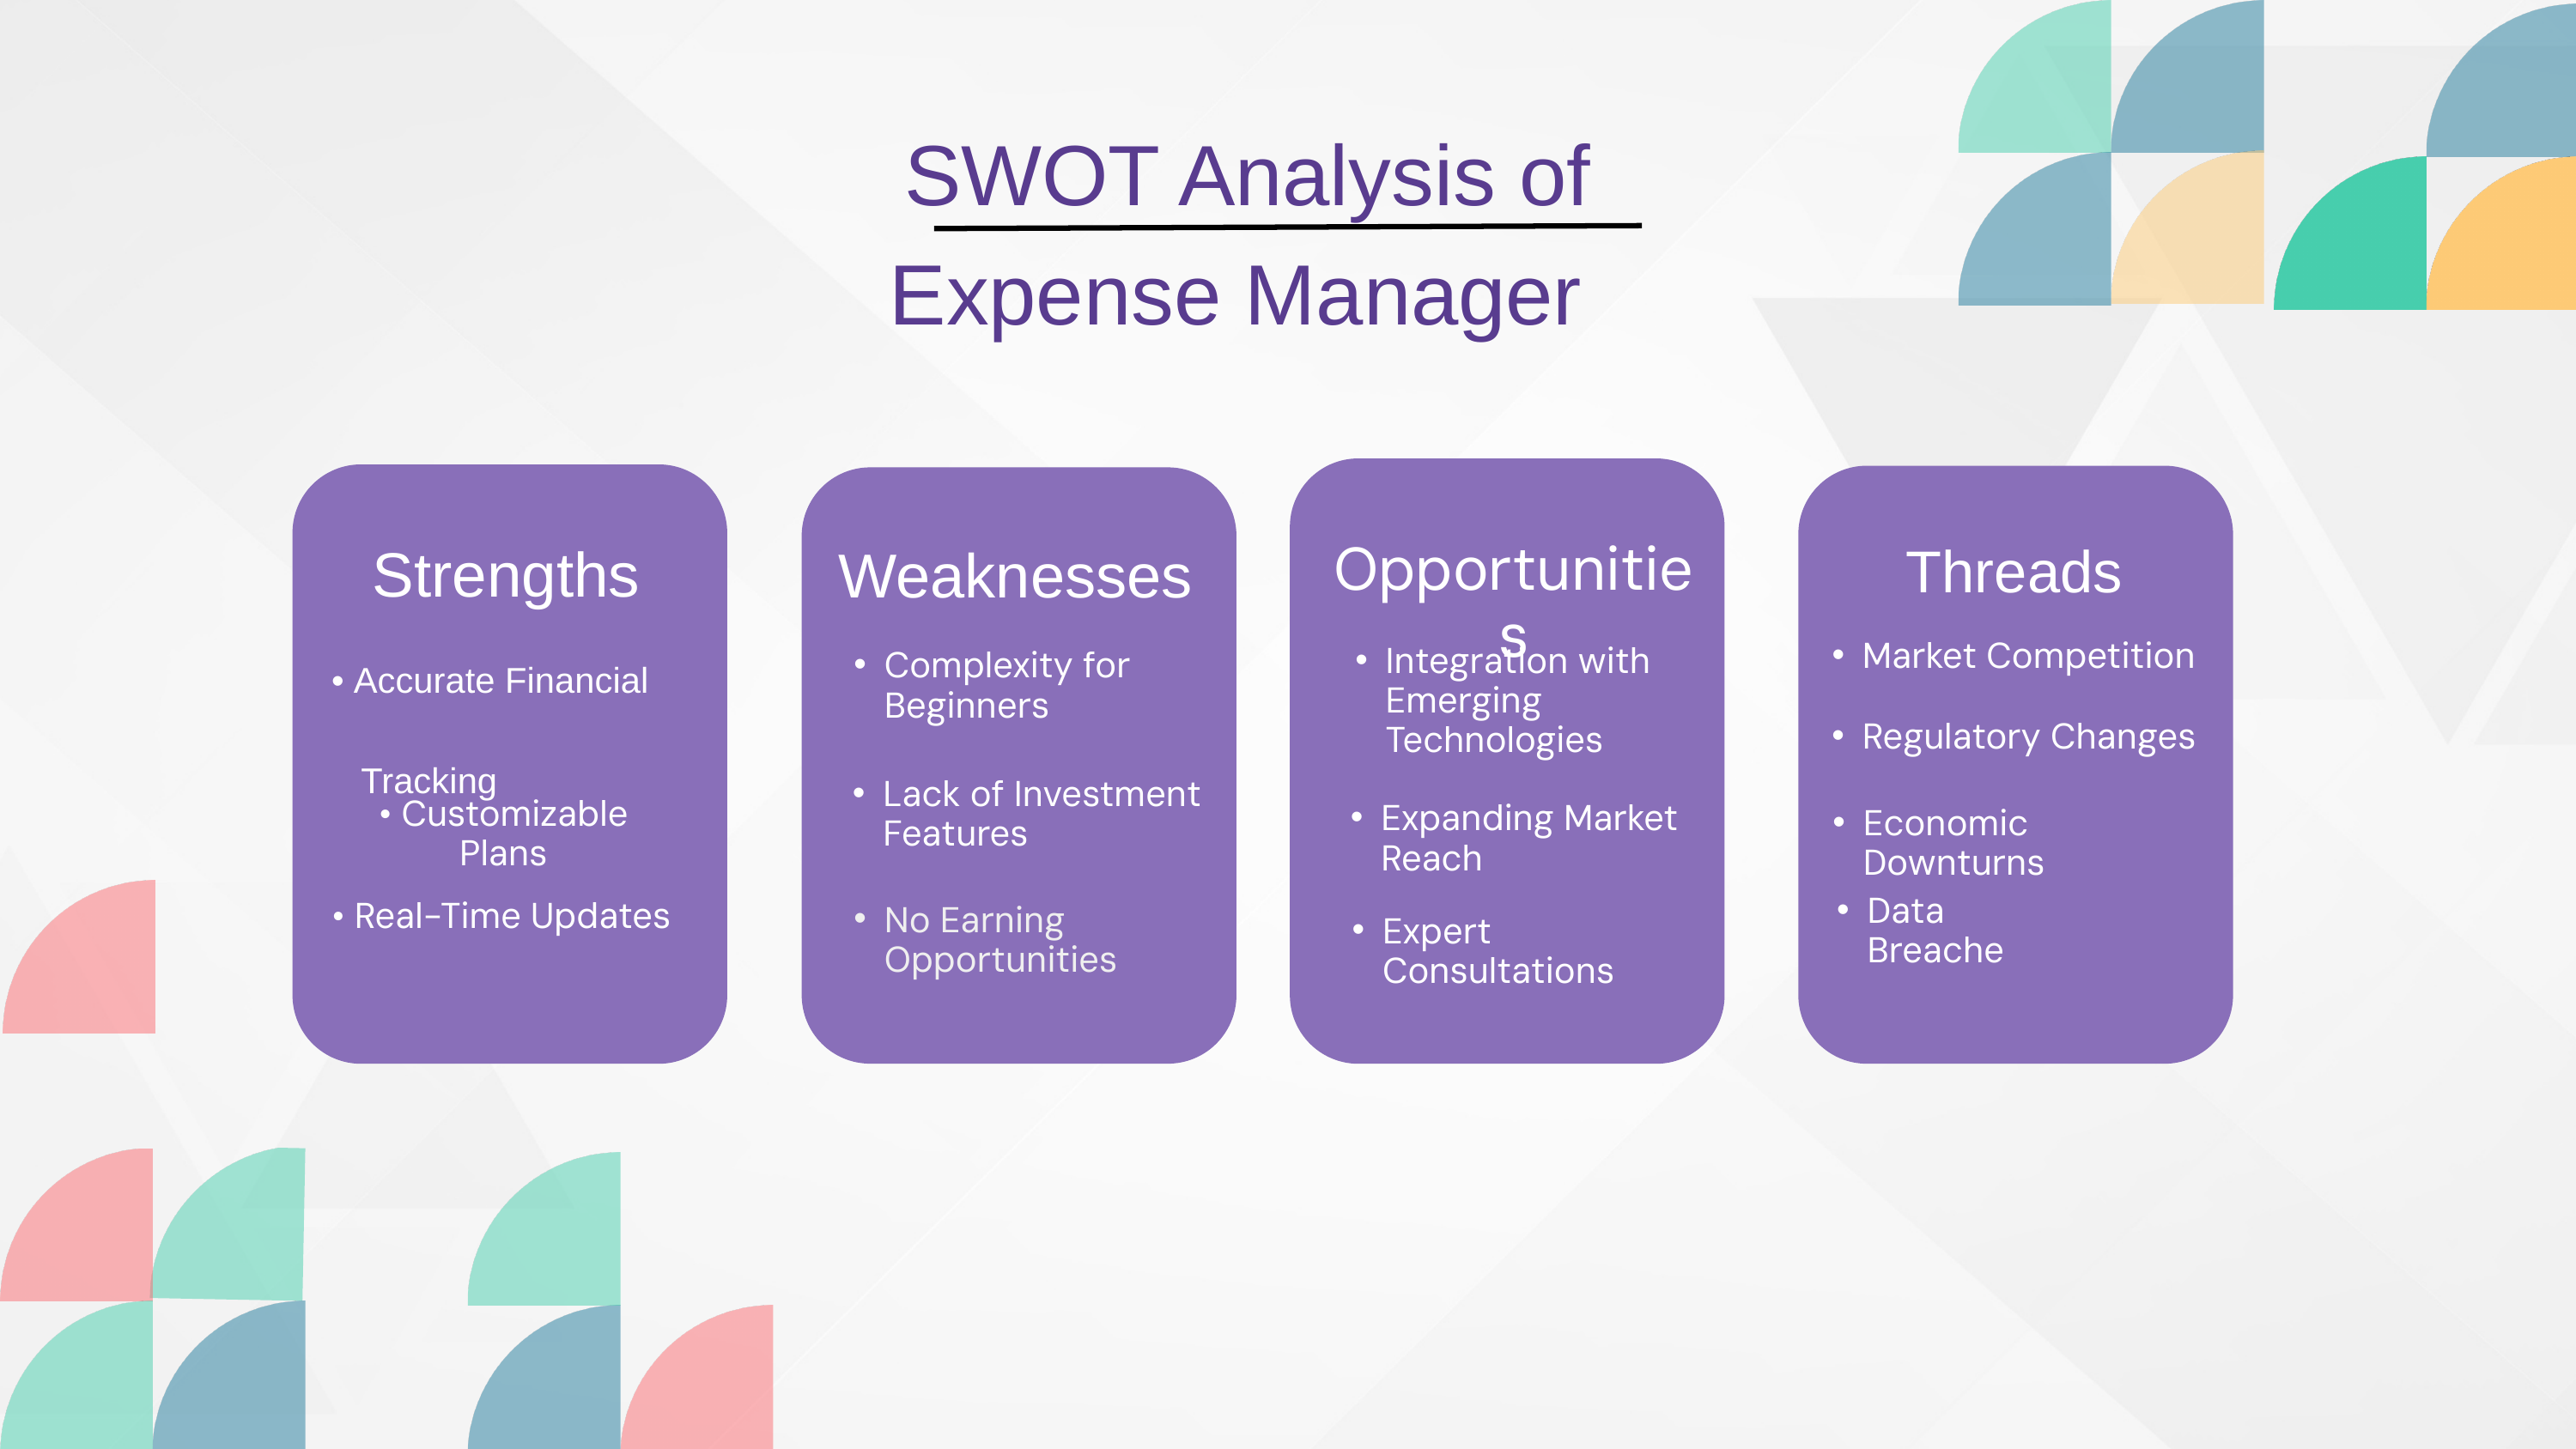

SWOT Analysis of
Expense Manager

Strengths
Threads
Weaknesses
Opportunities
Market Competition
Integration with Emerging Technologies
Complexity for Beginners
• Accurate Financial
   Tracking

Regulatory Changes
Lack of Investment Features
• Customizable Plans
Expanding Market Reach
Economic Downturns

Data Breache
• Real-Time Updates
No Earning Opportunities
Expert Consultations